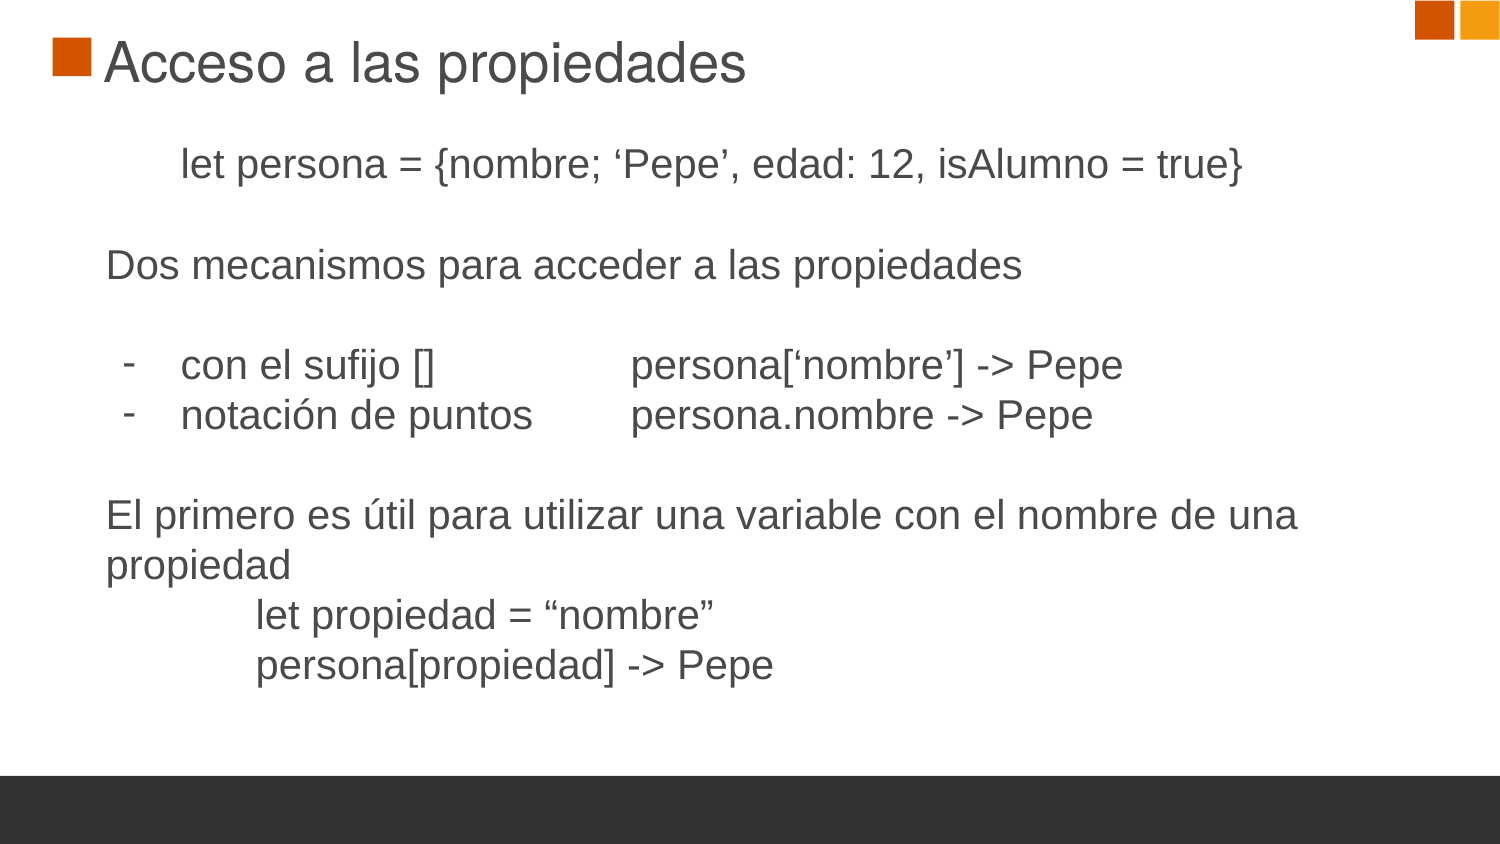

# Acceso a las propiedades
let persona = {nombre; ‘Pepe’, edad: 12, isAlumno = true}

Dos mecanismos para acceder a las propiedades

con el sufijo []		persona[‘nombre’] -> Pepe
notación de puntos	persona.nombre -> Pepe

El primero es útil para utilizar una variable con el nombre de una propiedad
	let propiedad = “nombre”
	persona[propiedad] -> Pepe